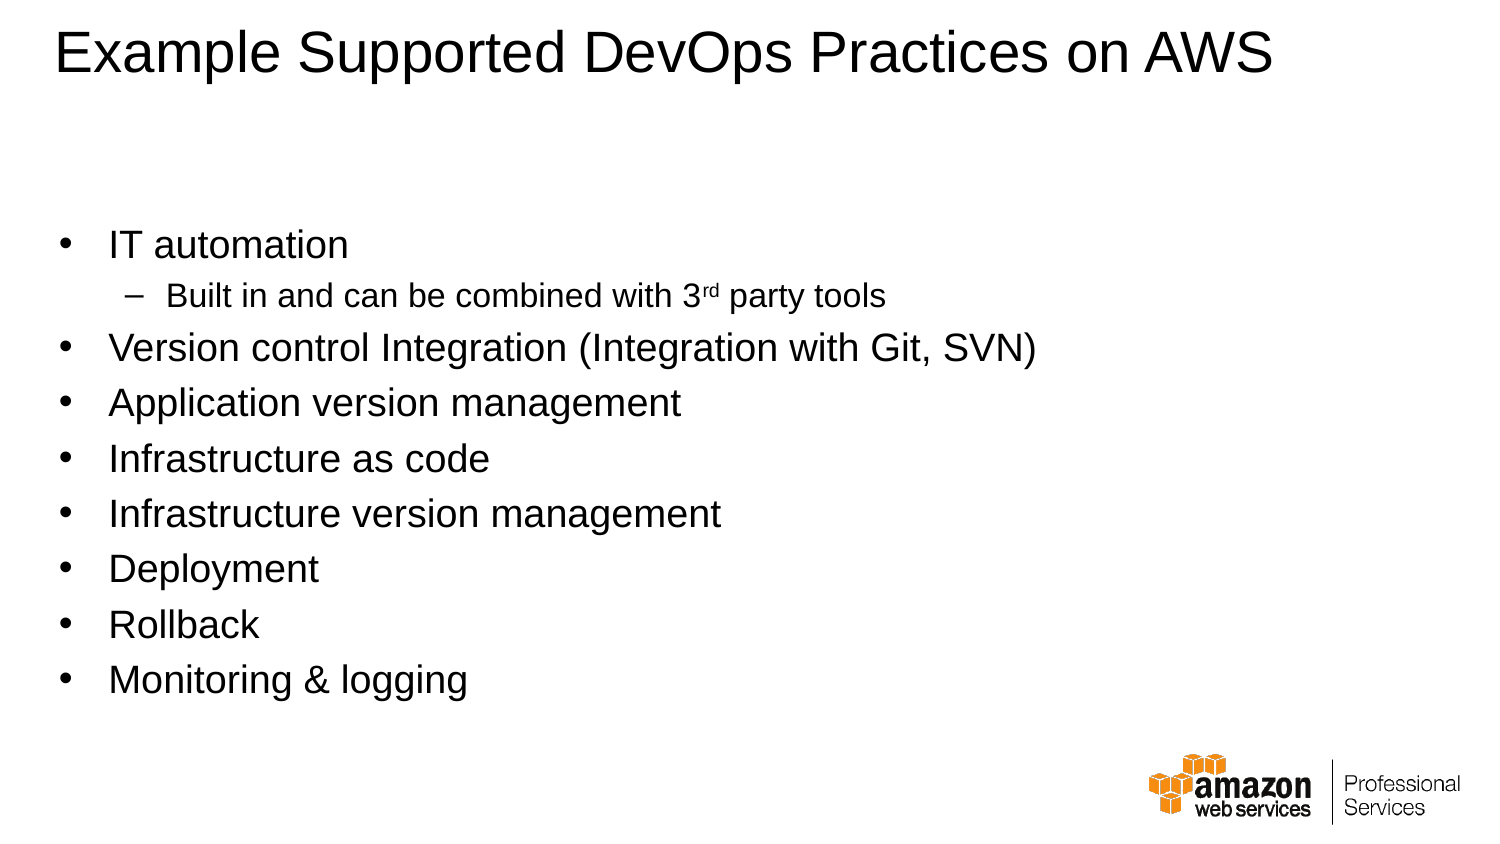

# Example Supported DevOps Practices on AWS
IT automation
Built in and can be combined with 3rd party tools
Version control Integration (Integration with Git, SVN)
Application version management
Infrastructure as code
Infrastructure version management
Deployment
Rollback
Monitoring & logging